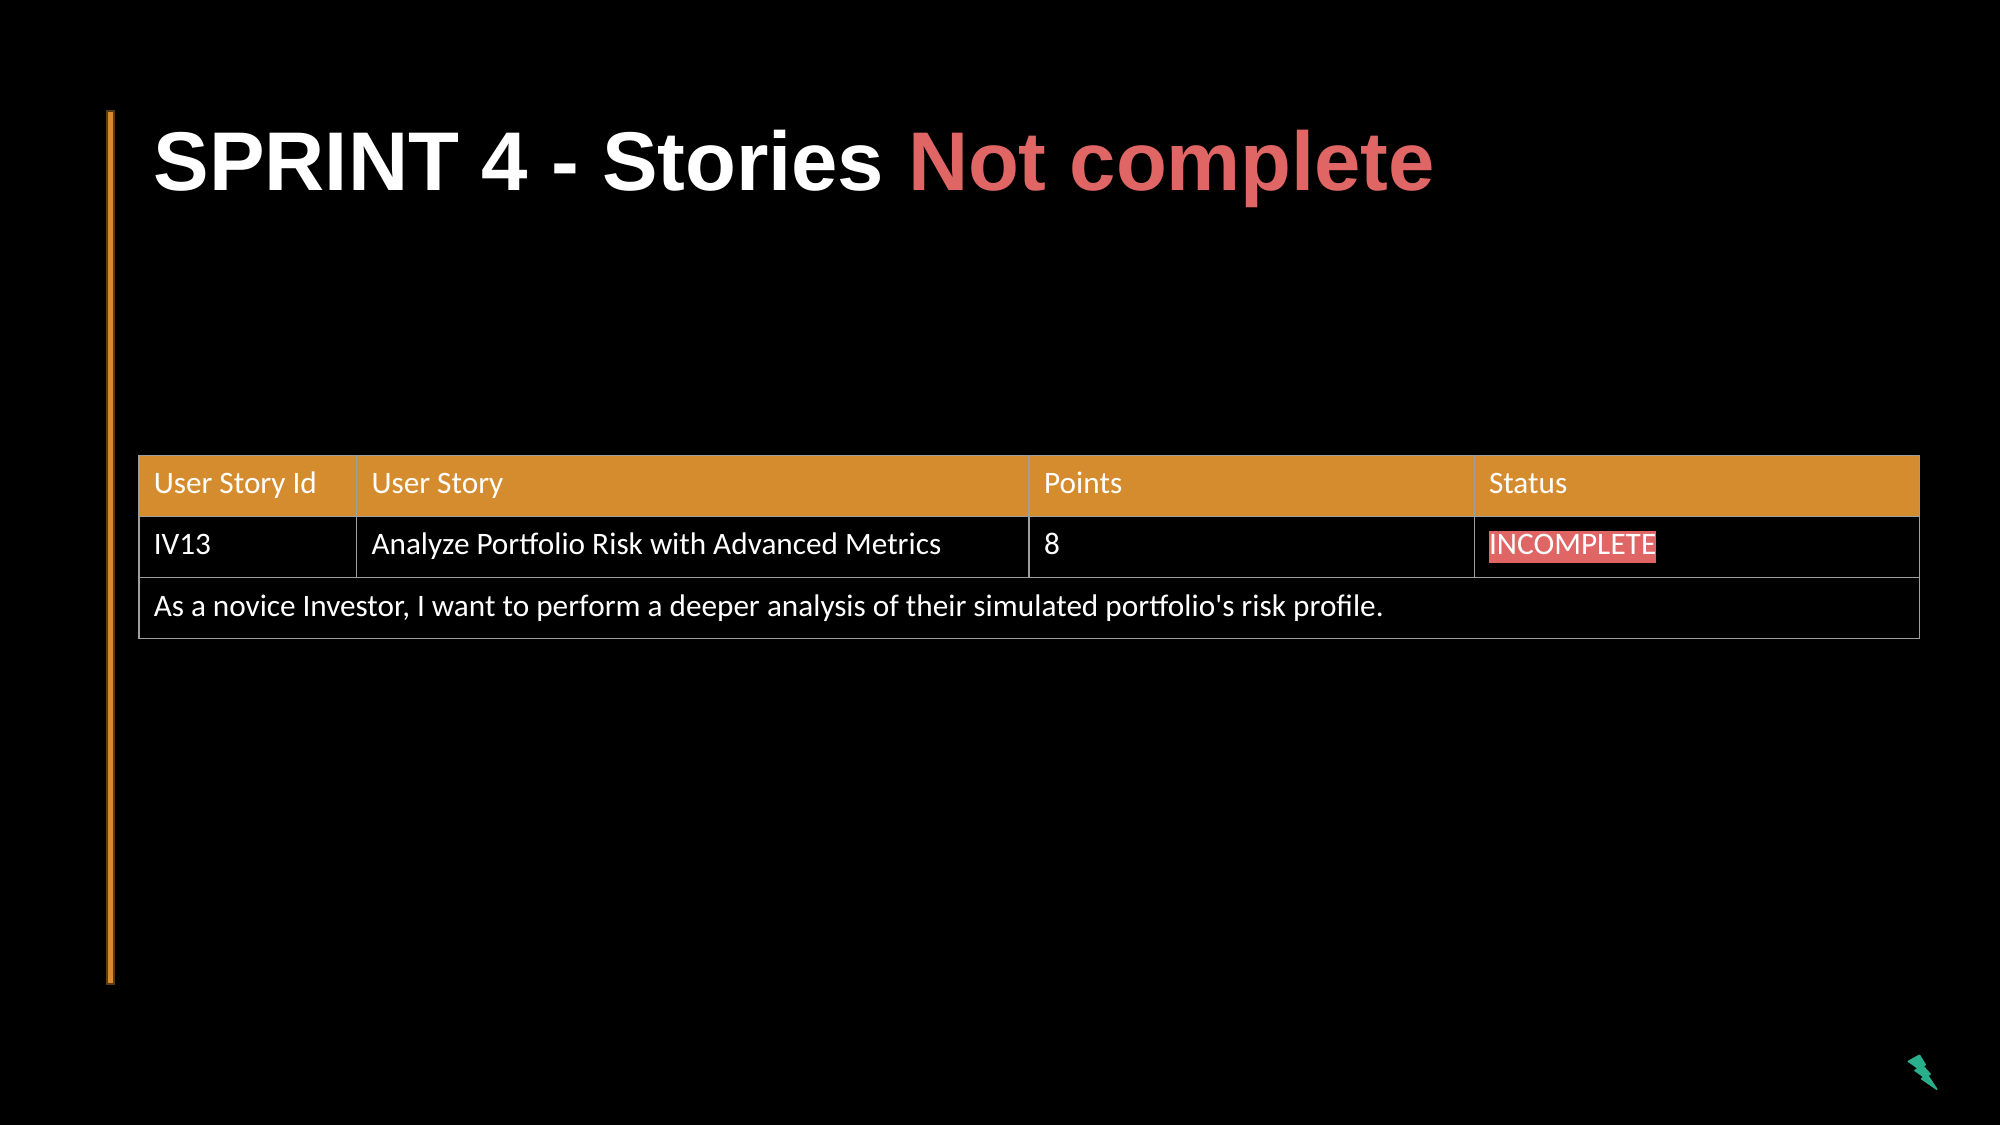

# SPRINT 4 - Stories Not complete

| User Story Id | User Story | Points | Status |
| --- | --- | --- | --- |
| IV13 | Analyze Portfolio Risk with Advanced Metrics | 8 | INCOMPLETE |
| As a novice Investor, I want to perform a deeper analysis of their simulated portfolio's risk profile. |  |  |  |